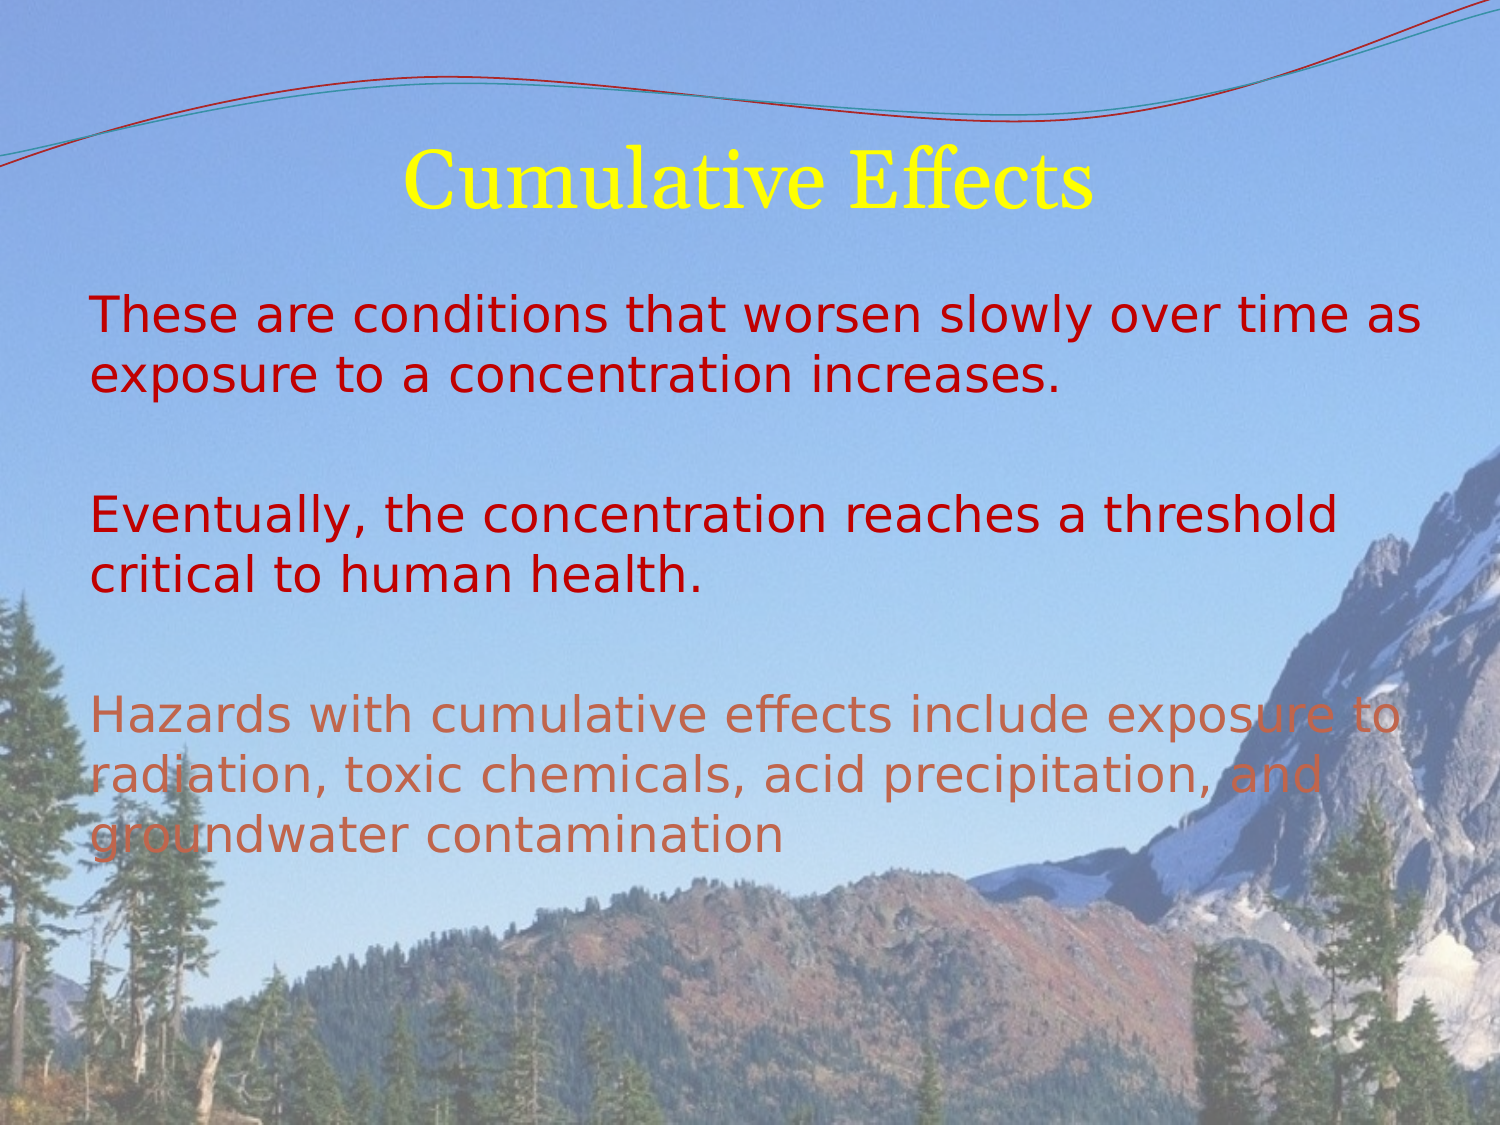

# Cumulative Effects
These are conditions that worsen slowly over time as exposure to a concentration increases.

Eventually, the concentration reaches a threshold critical to human health.

Hazards with cumulative effects include exposure to radiation, toxic chemicals, acid precipitation, and groundwater contamination